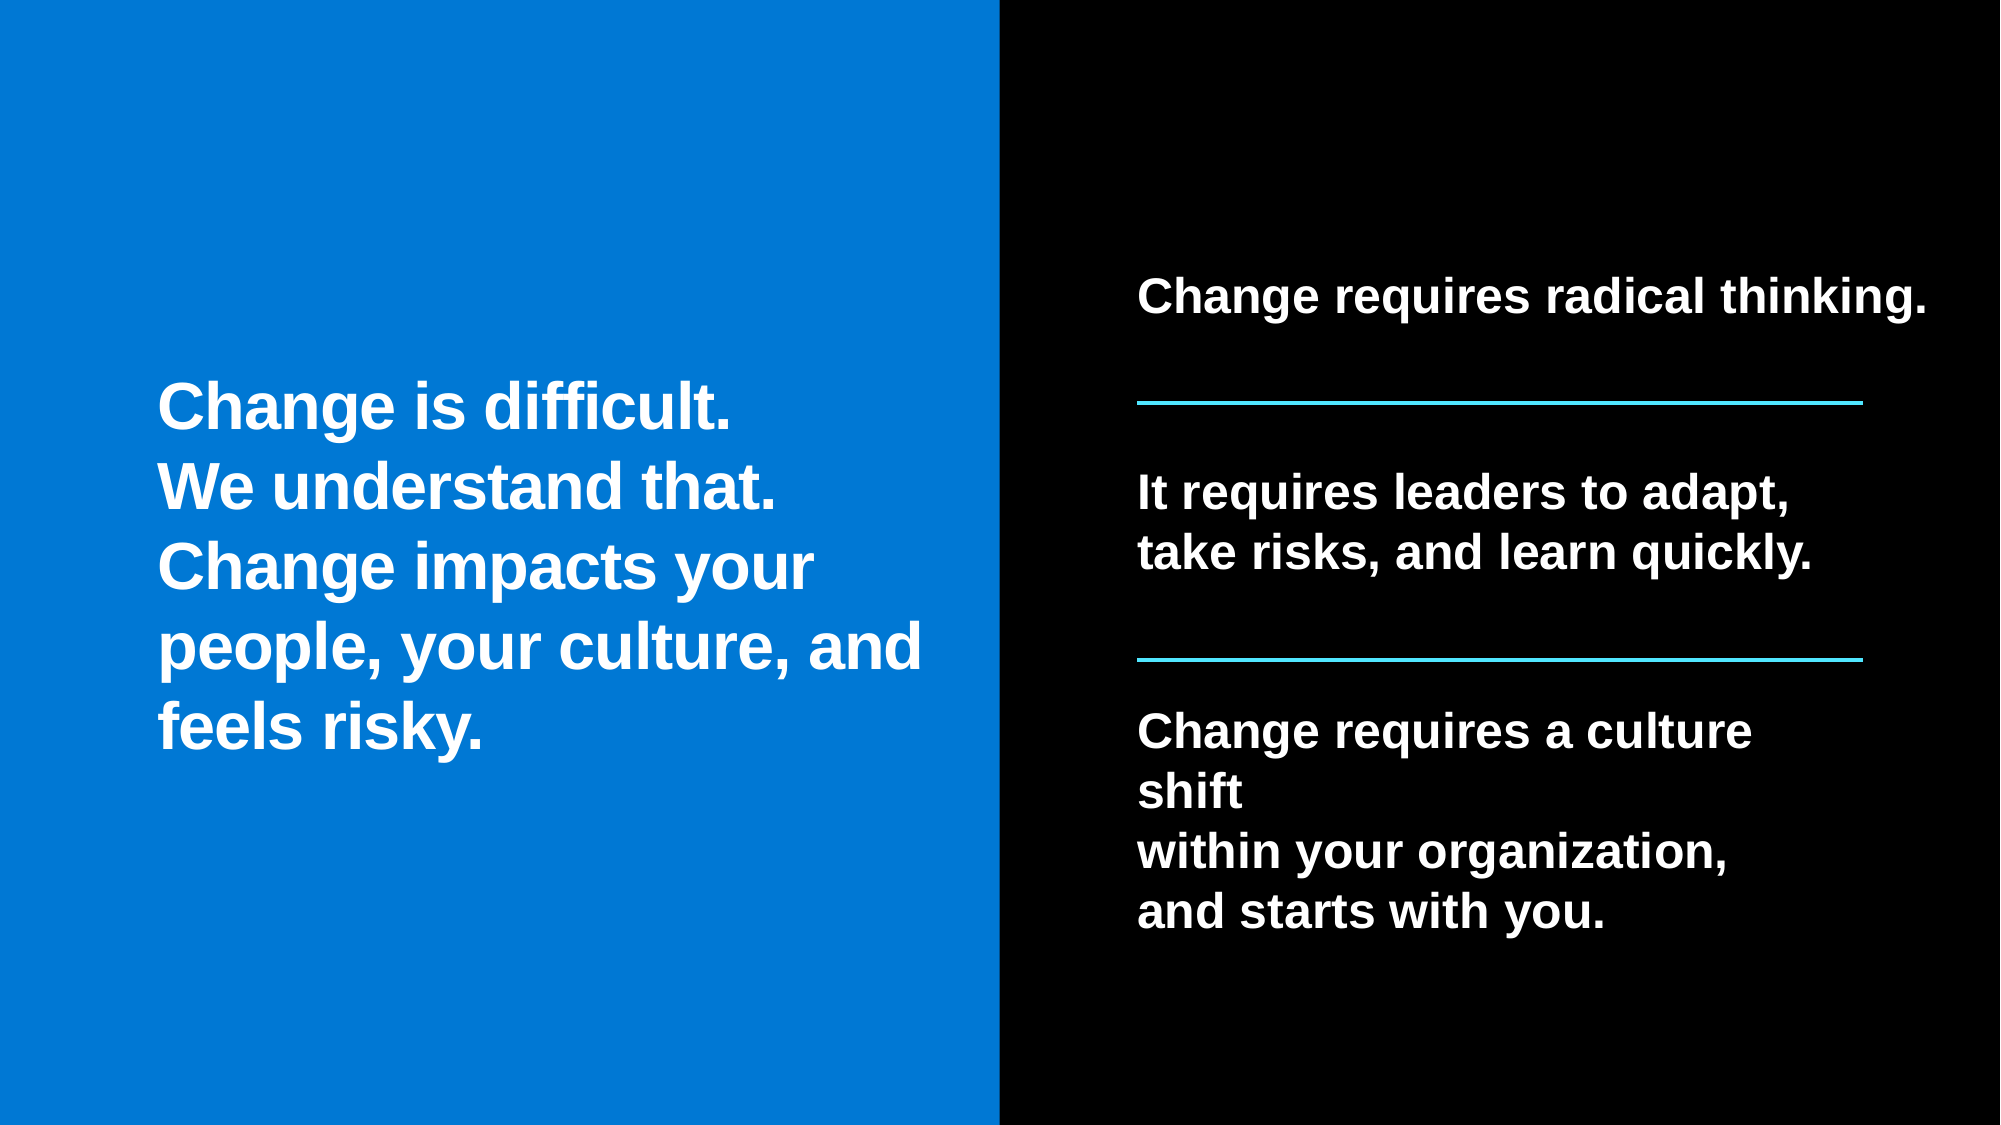

Change requires radical thinking.
Change is difficult.
We understand that.
Change impacts your people, your culture, and feels risky.
It requires leaders to adapt,
take risks, and learn quickly.
Change requires a culture shift
within your organization,
and starts with you.